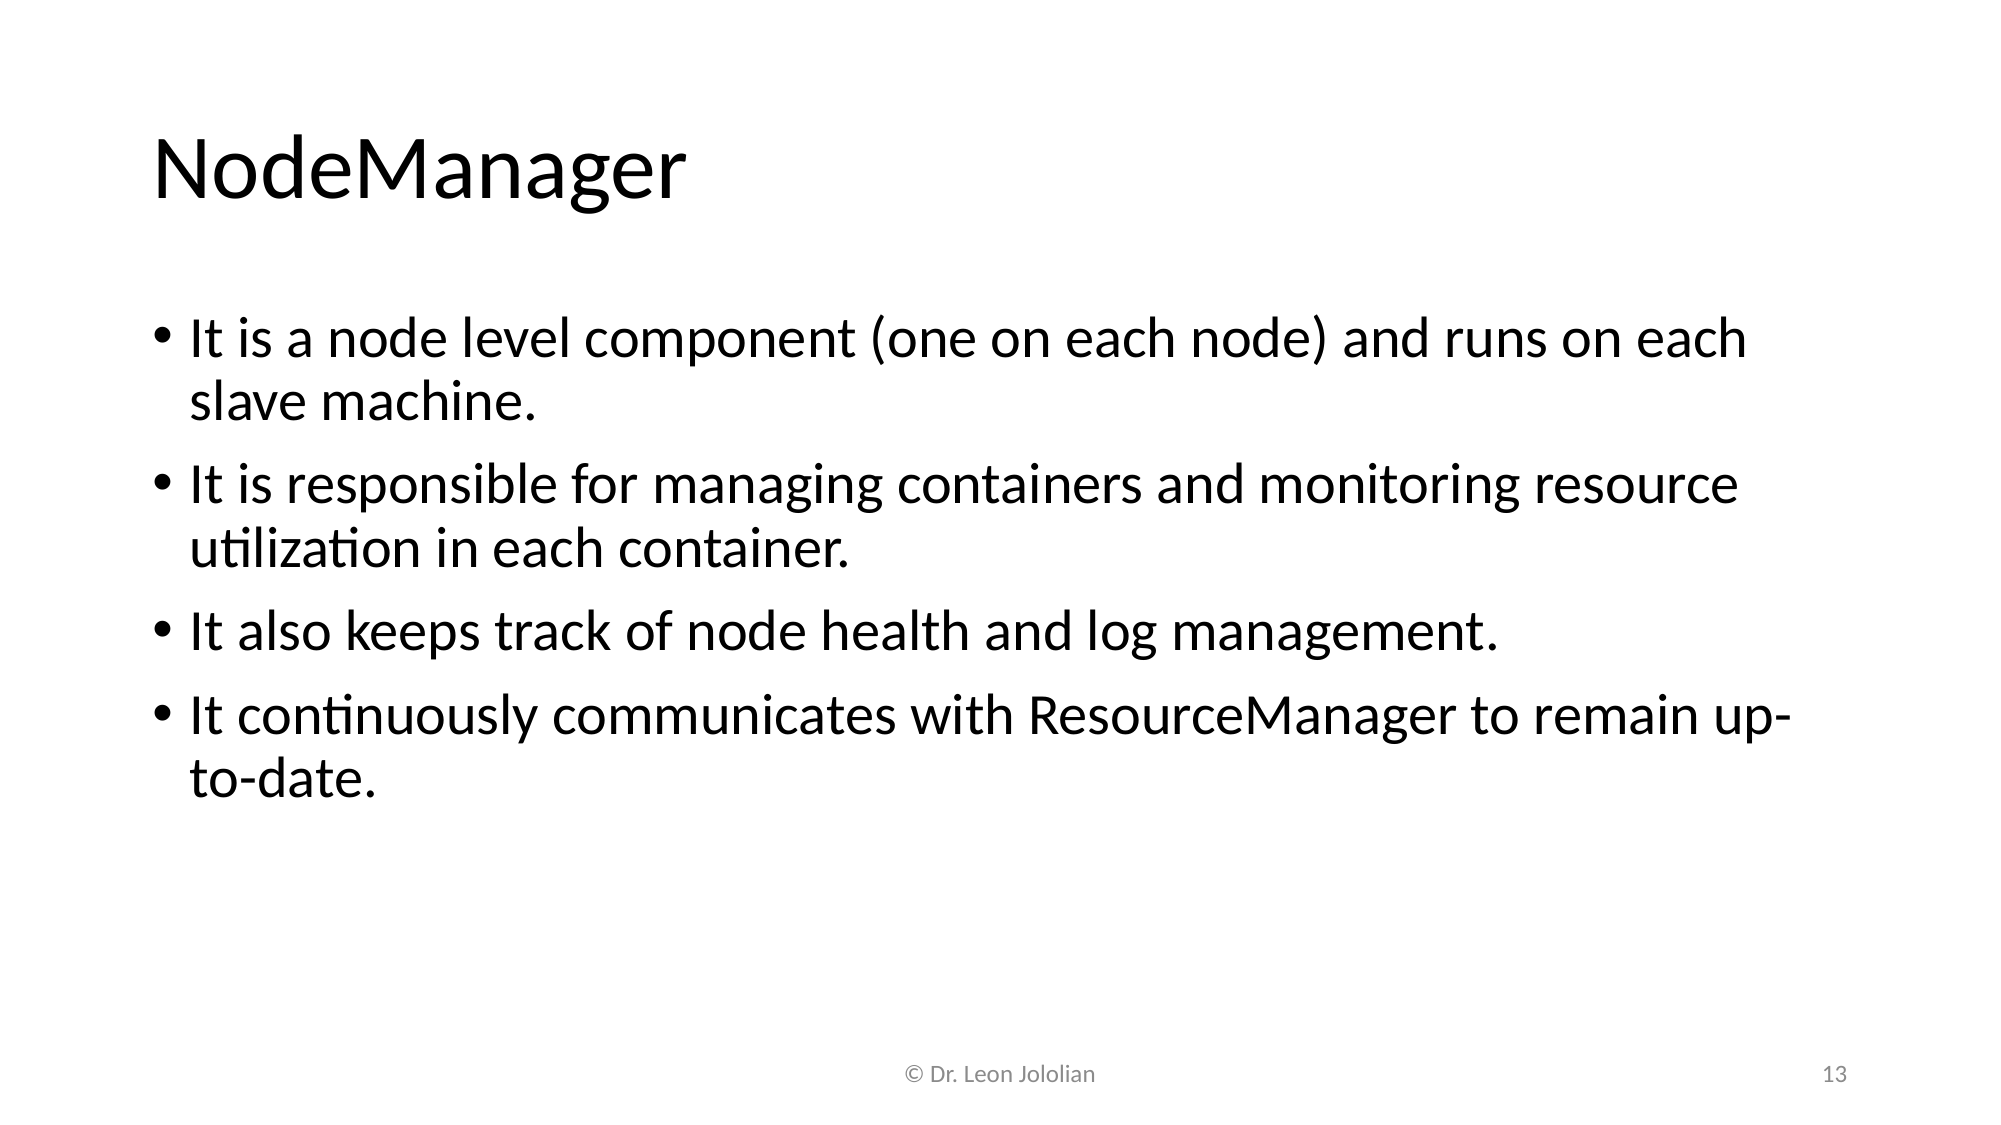

# NodeManager
It is a node level component (one on each node) and runs on each slave machine.
It is responsible for managing containers and monitoring resource utilization in each container.
It also keeps track of node health and log management.
It continuously communicates with ResourceManager to remain up-to-date.
© Dr. Leon Jololian
13